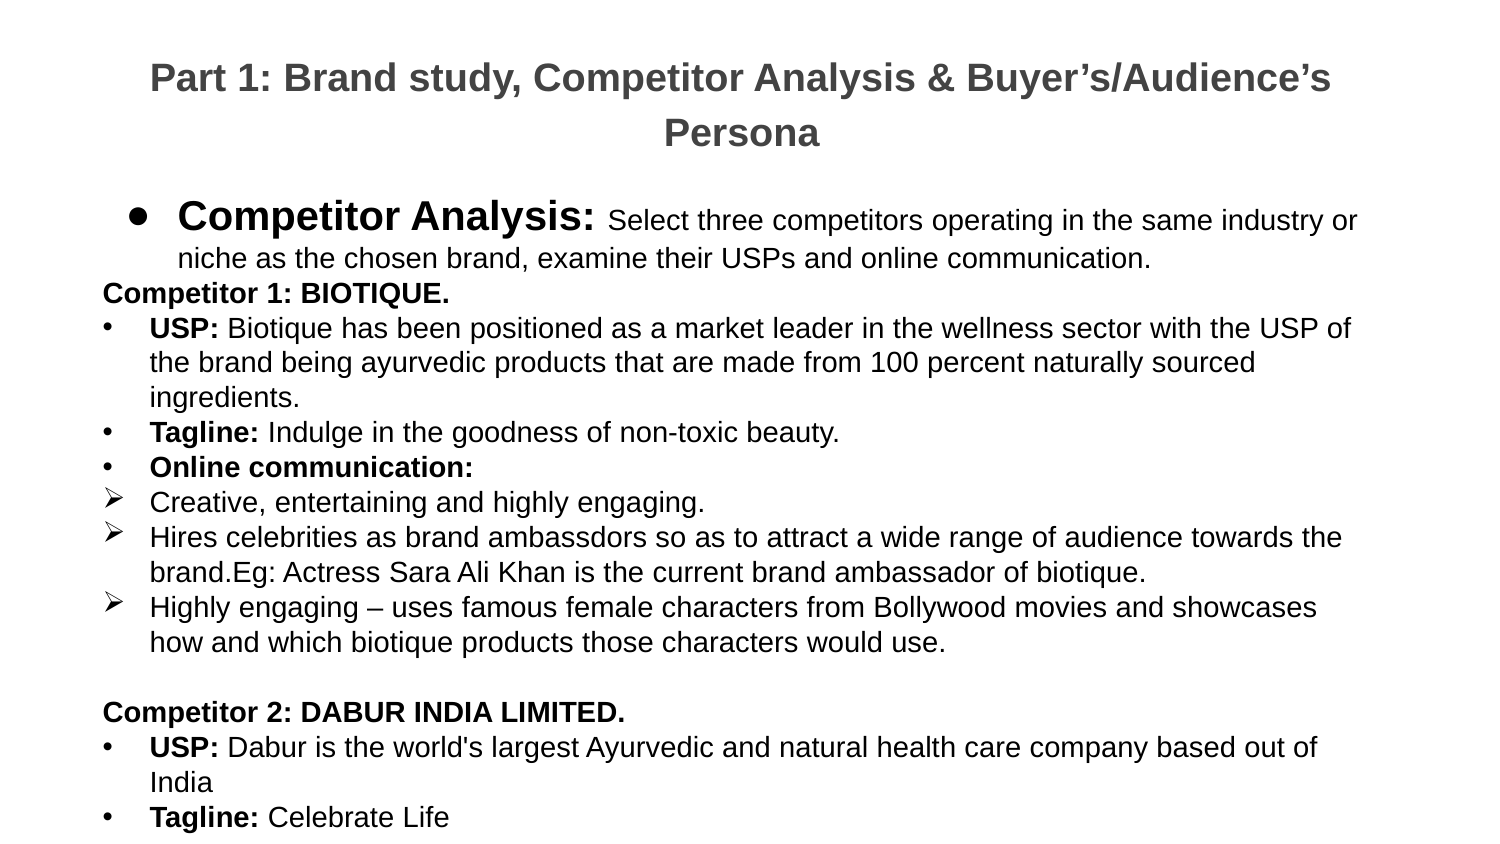

Part 1: Brand study, Competitor Analysis & Buyer’s/Audience’s Persona

Competitor Analysis: Select three competitors operating in the same industry or niche as the chosen brand, examine their USPs and online communication.
Competitor 1: BIOTIQUE.
USP: Biotique has been positioned as a market leader in the wellness sector with the USP of the brand being ayurvedic products that are made from 100 percent naturally sourced ingredients.
Tagline: Indulge in the goodness of non-toxic beauty.
Online communication:
Creative, entertaining and highly engaging.
Hires celebrities as brand ambassdors so as to attract a wide range of audience towards the brand.Eg: Actress Sara Ali Khan is the current brand ambassador of biotique.
Highly engaging – uses famous female characters from Bollywood movies and showcases how and which biotique products those characters would use.

Competitor 2: DABUR INDIA LIMITED.
USP: Dabur is the world's largest Ayurvedic and natural health care company based out of India
Tagline: Celebrate Life